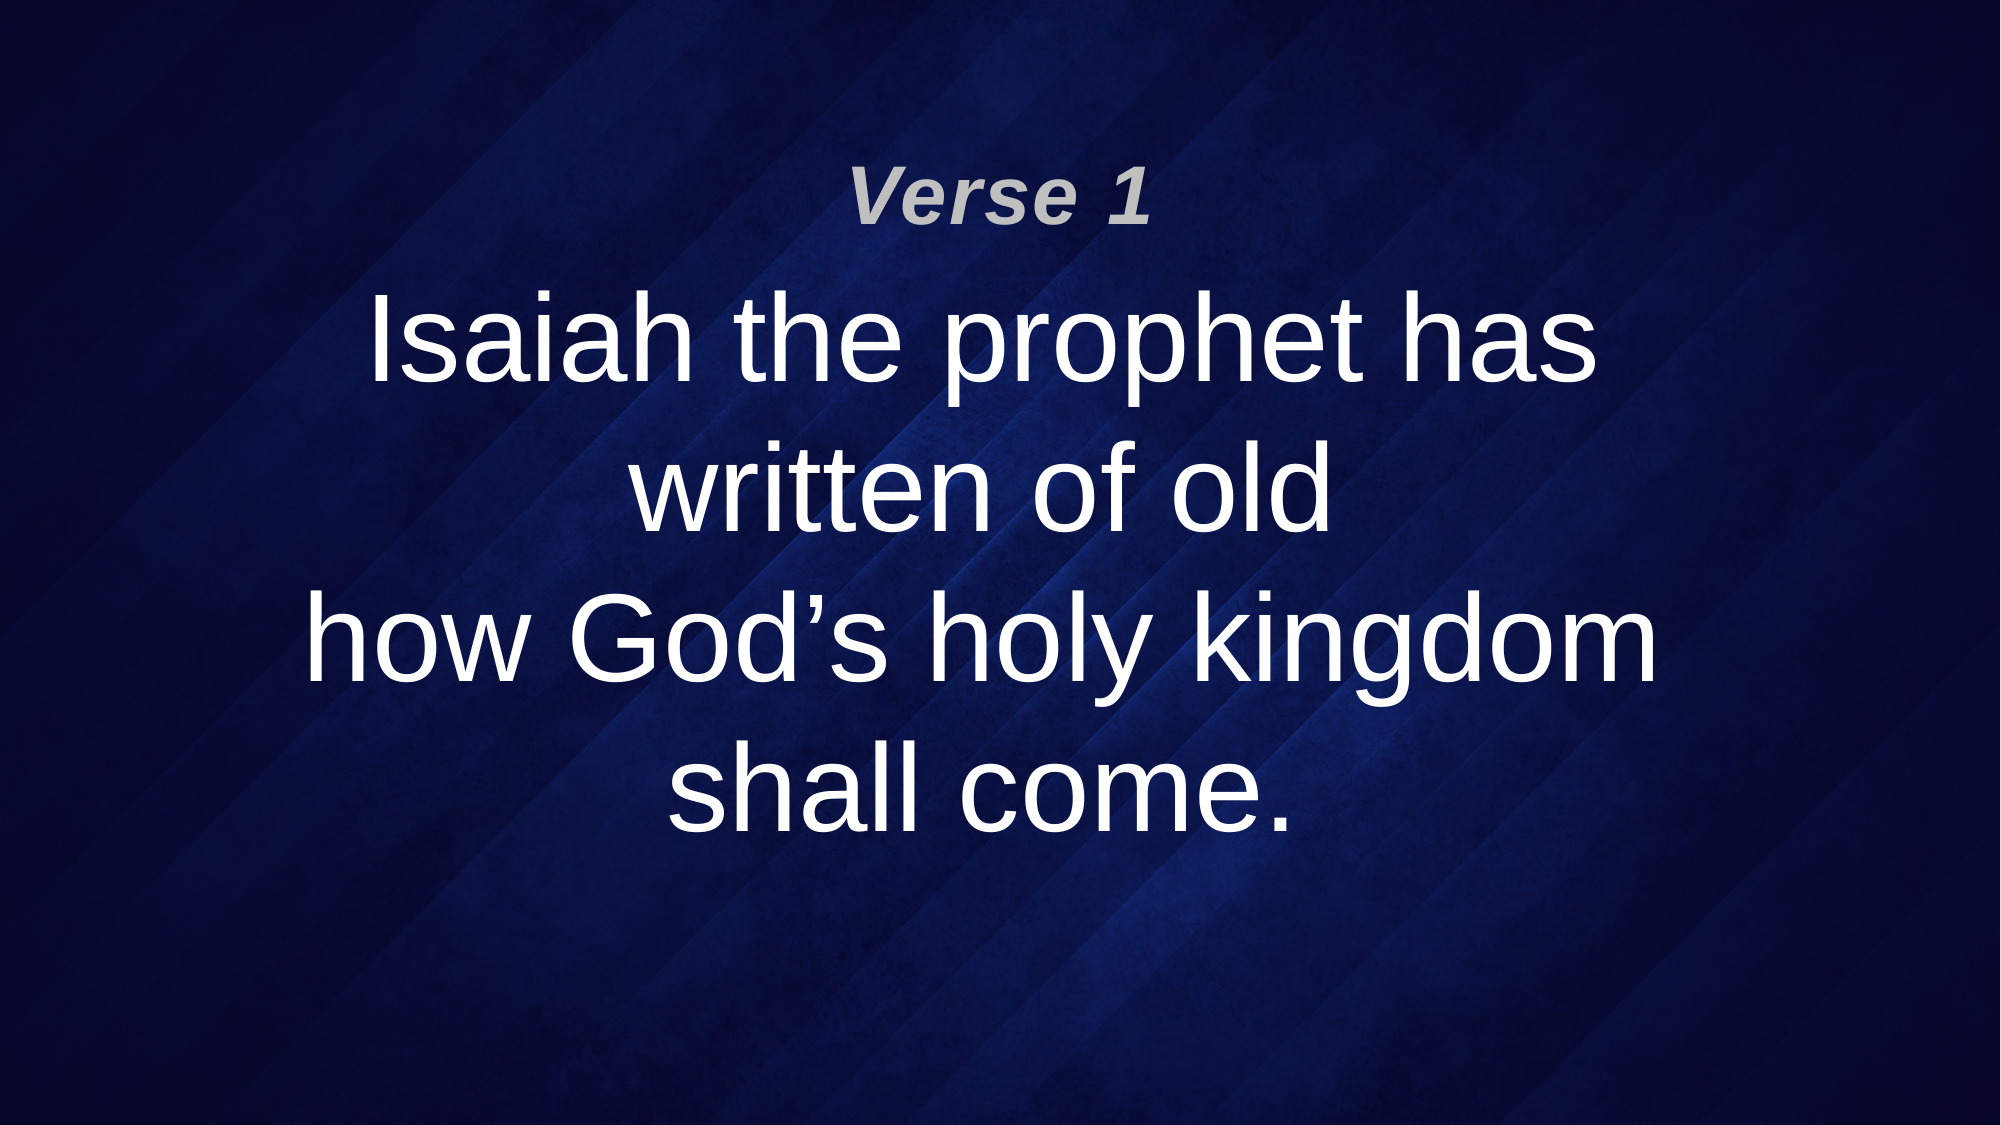

Verse 1
# Isaiah the prophet has written of old how God’s holy kingdom shall come.